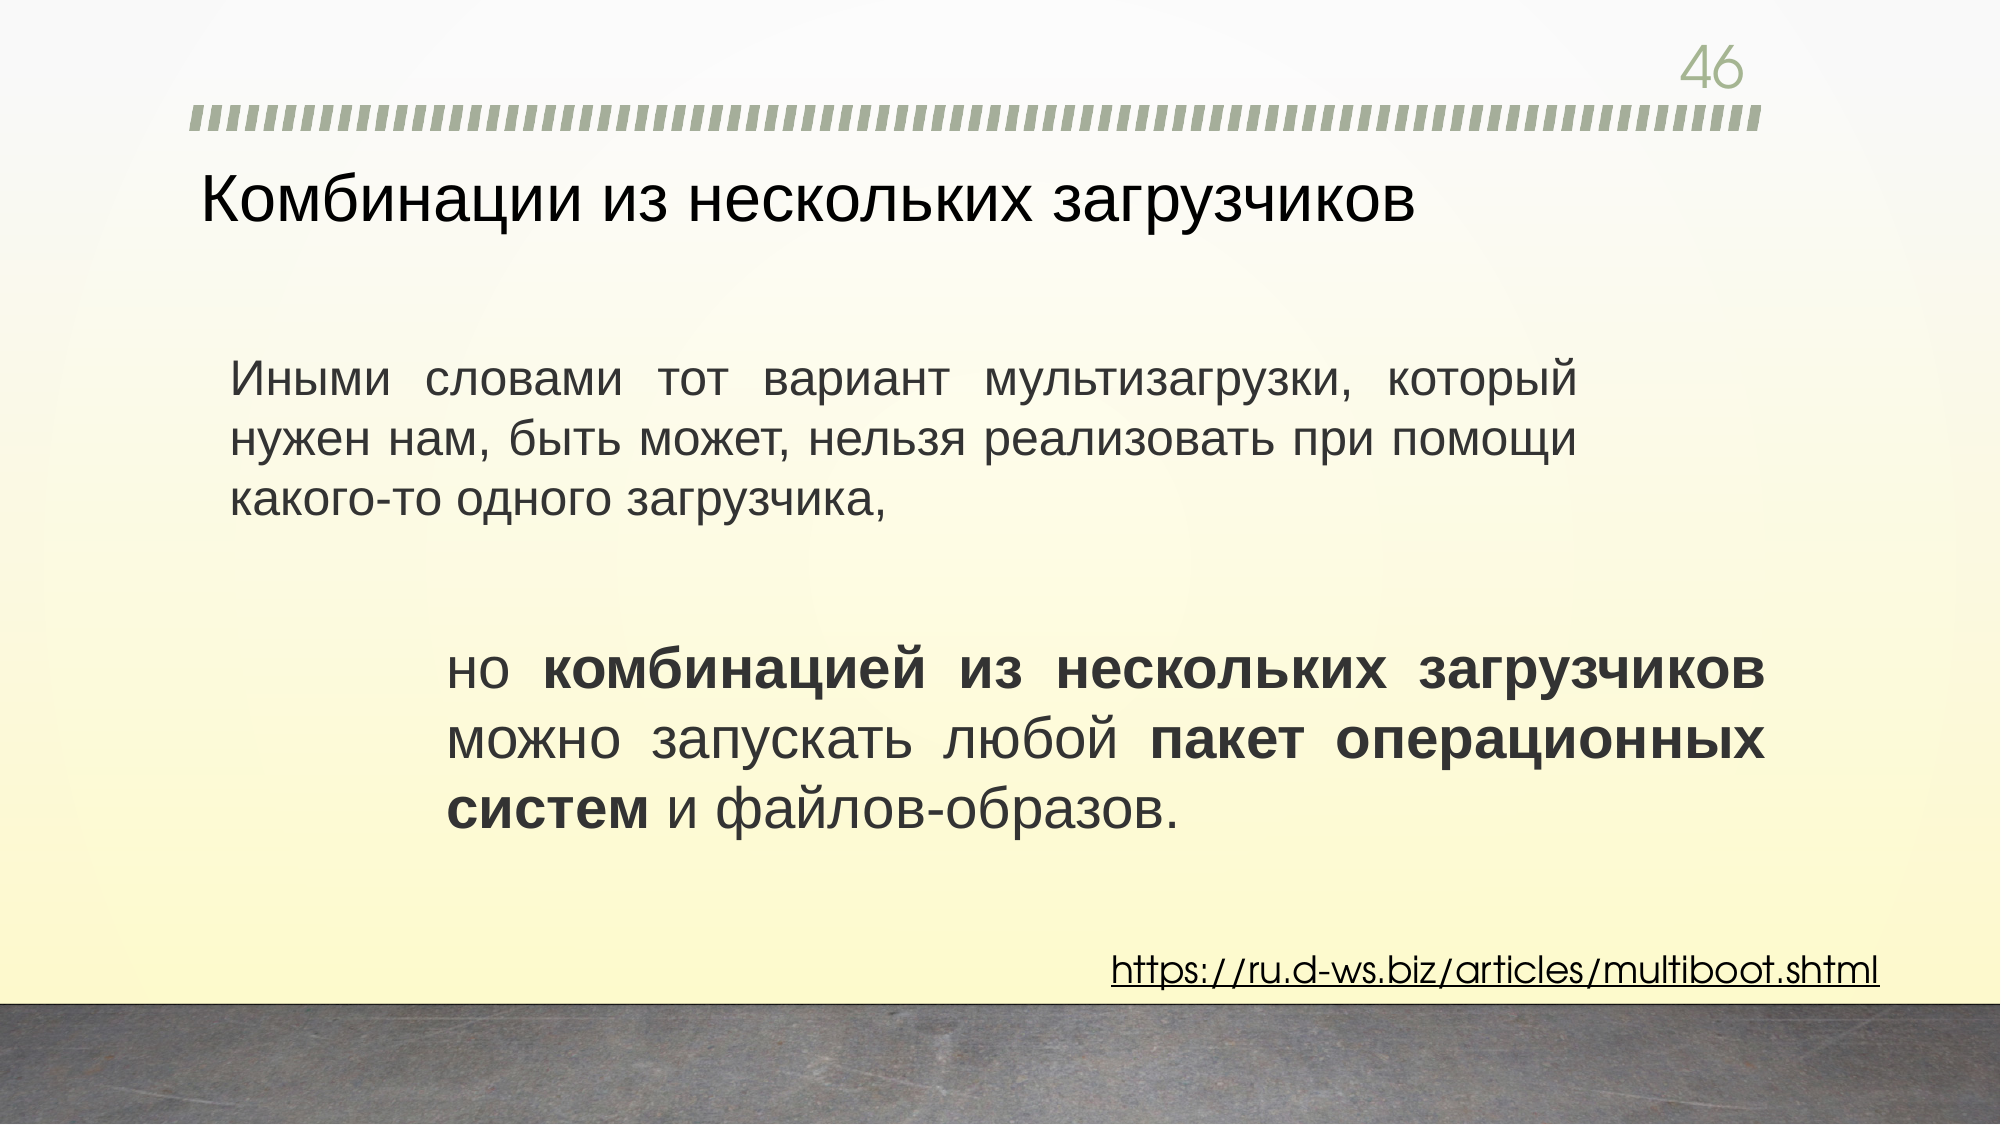

46
# Комбинации из нескольких загрузчиков
Иными словами тот вариант мультизагрузки, который нужен нам, быть может, нельзя реализовать при помощи какого-то одного загрузчика,
но комбинацией из нескольких загрузчиков можно запускать любой пакет операционных систем и файлов-образов.
https://ru.d-ws.biz/articles/multiboot.shtml